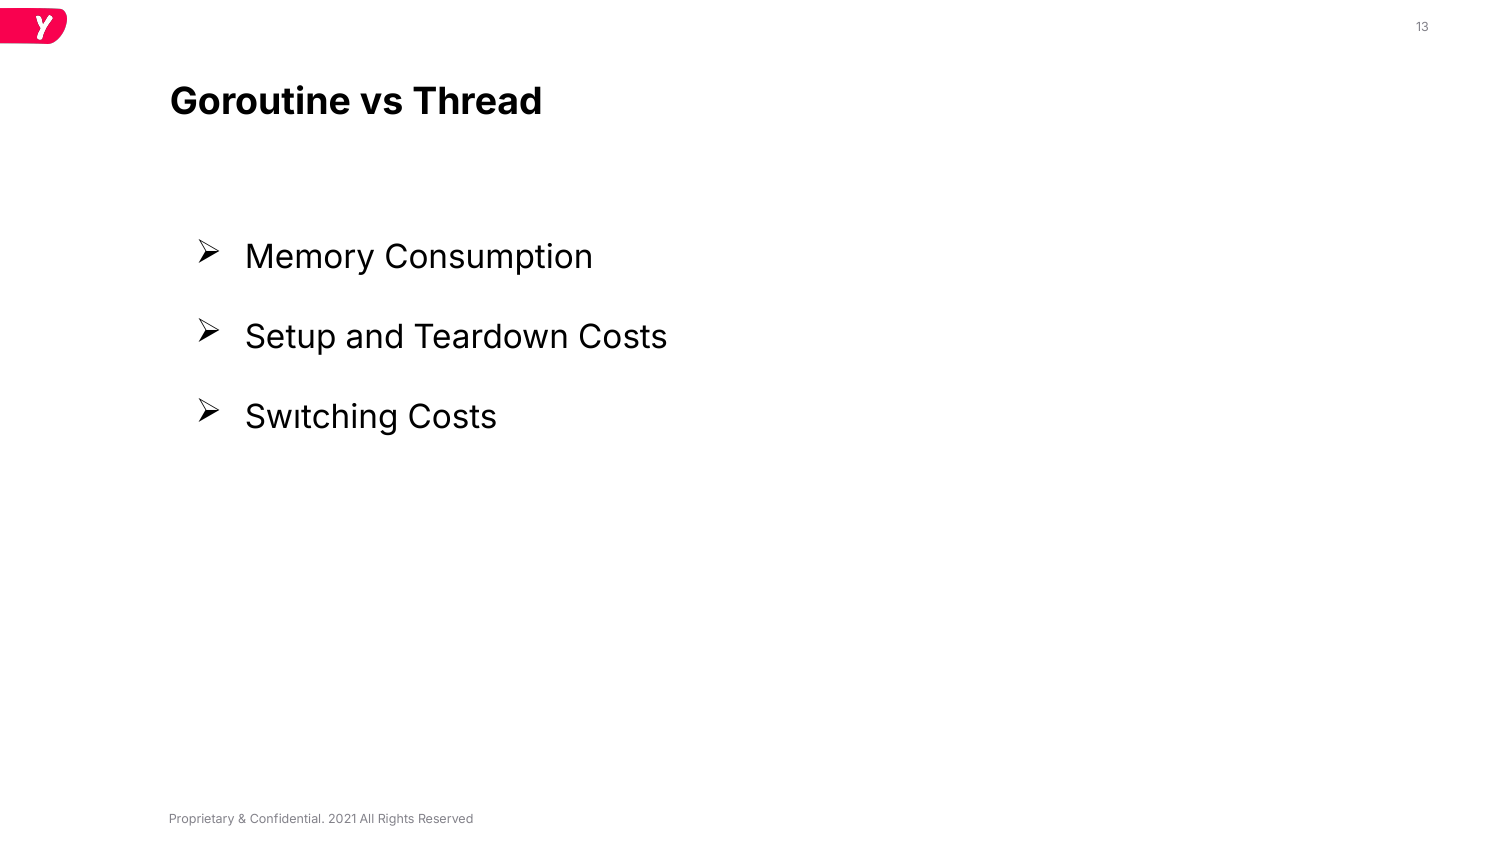

# Goroutine vs Thread

Memory Consumption
Setup and Teardown Costs
Swıtching Costs